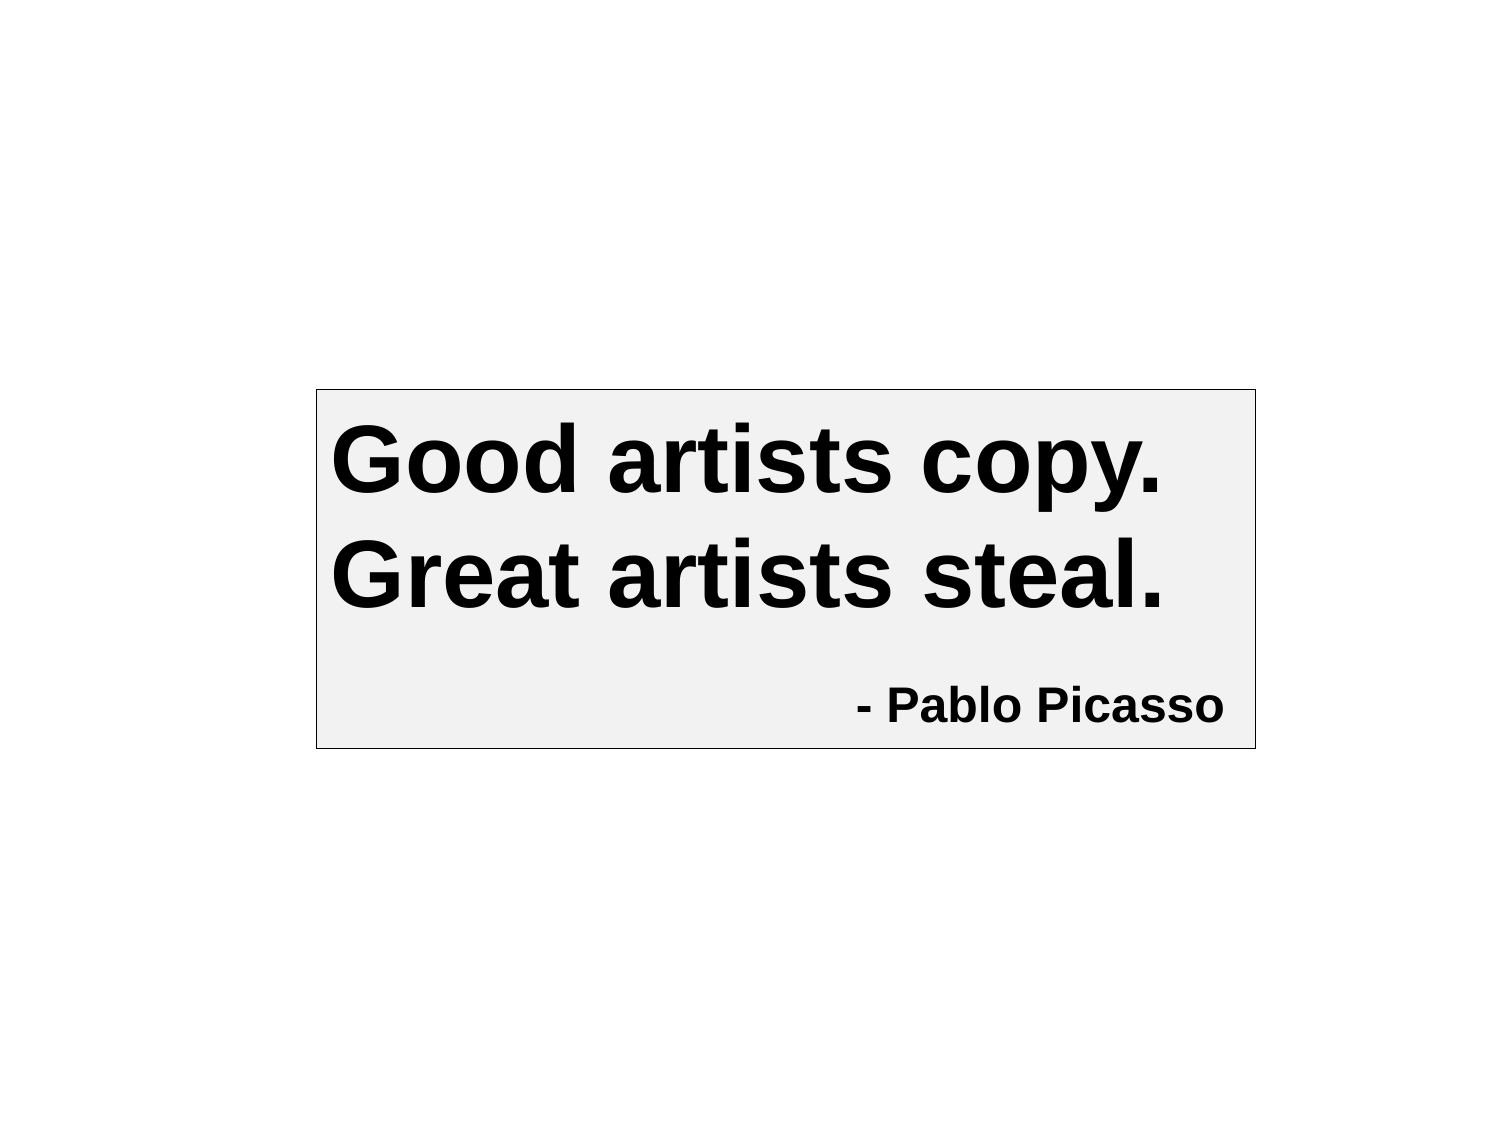

Good artists copy.
Great artists steal.
                         - Pablo Picasso